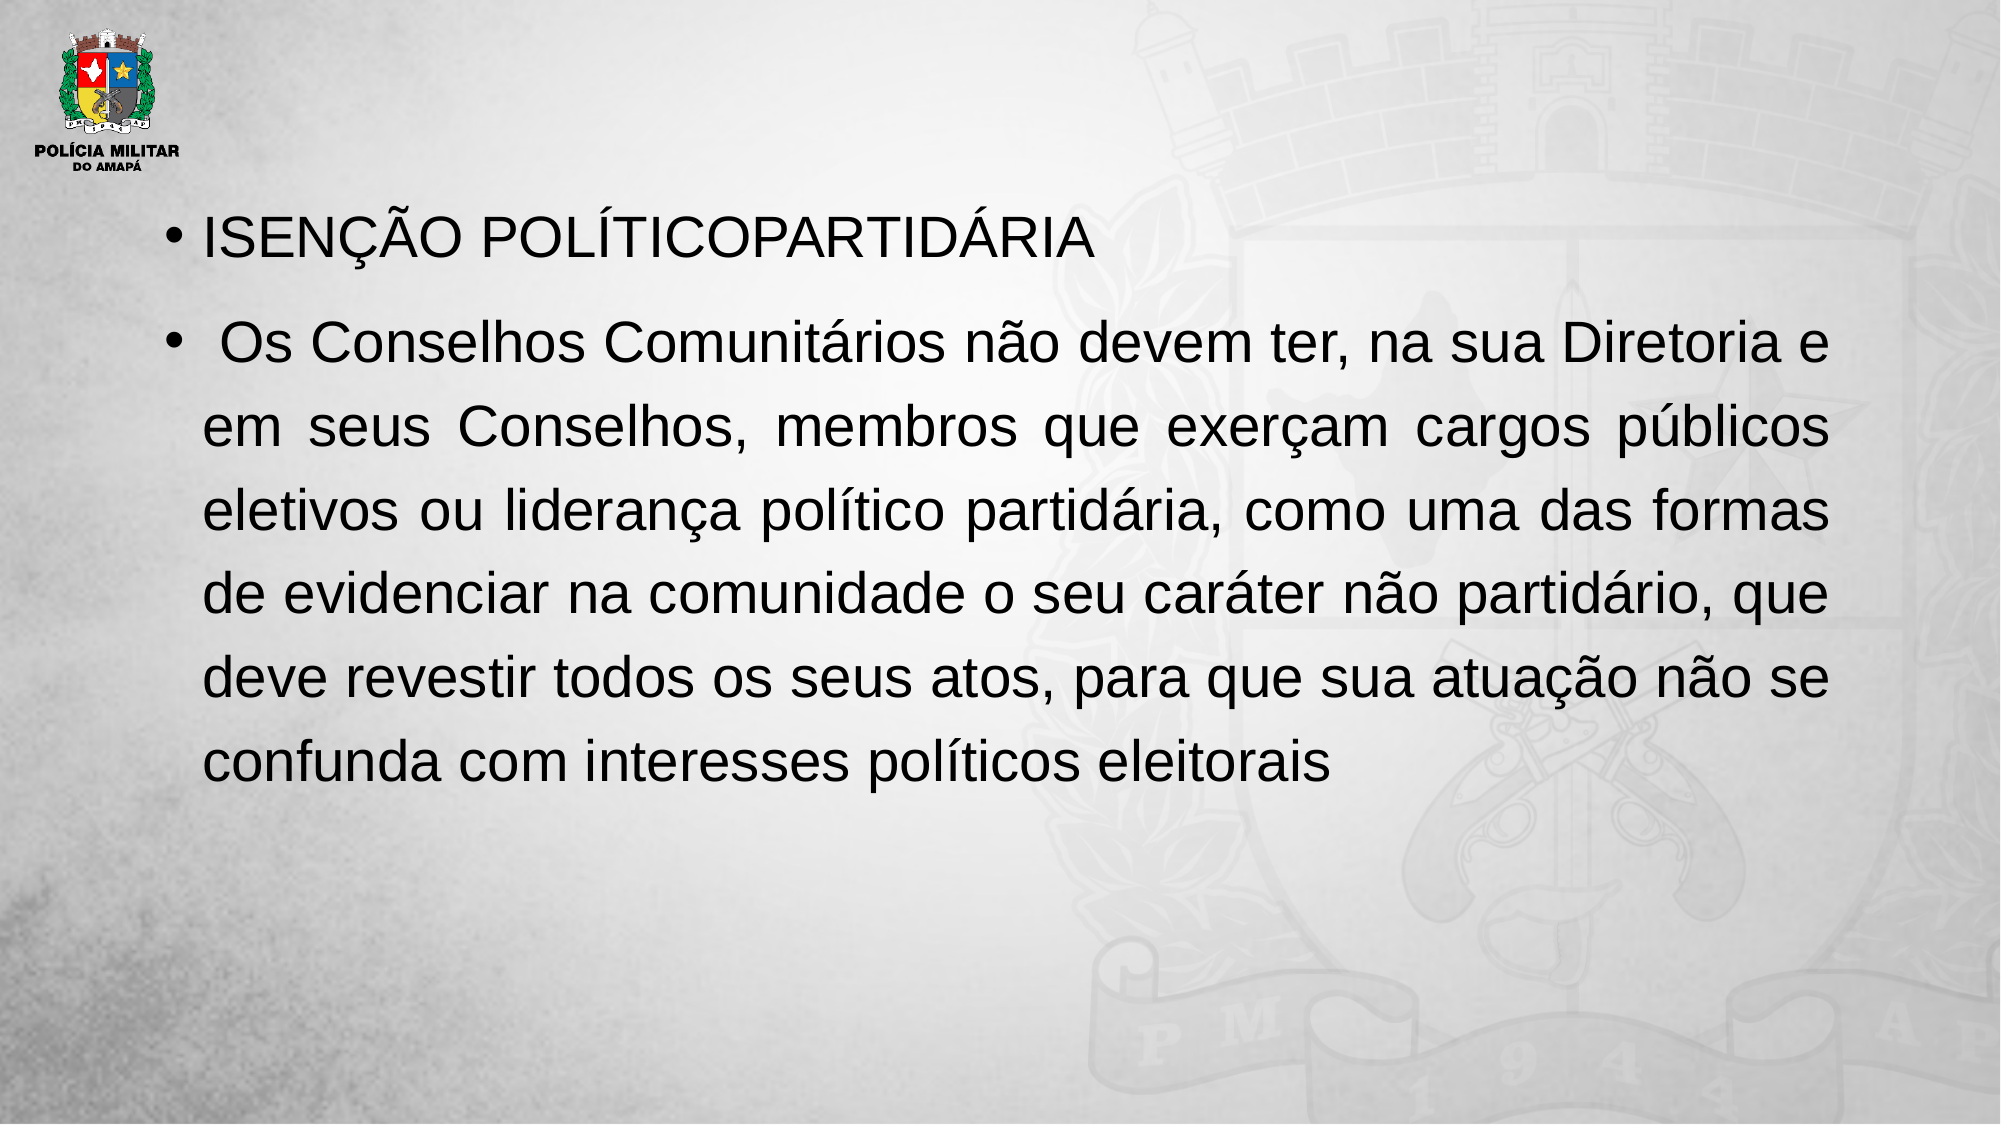

#
ISENÇÃO POLÍTICOPARTIDÁRIA
 Os Conselhos Comunitários não devem ter, na sua Diretoria e em seus Conselhos, membros que exerçam cargos públicos eletivos ou liderança político partidária, como uma das formas de evidenciar na comunidade o seu caráter não partidário, que deve revestir todos os seus atos, para que sua atuação não se confunda com interesses políticos eleitorais